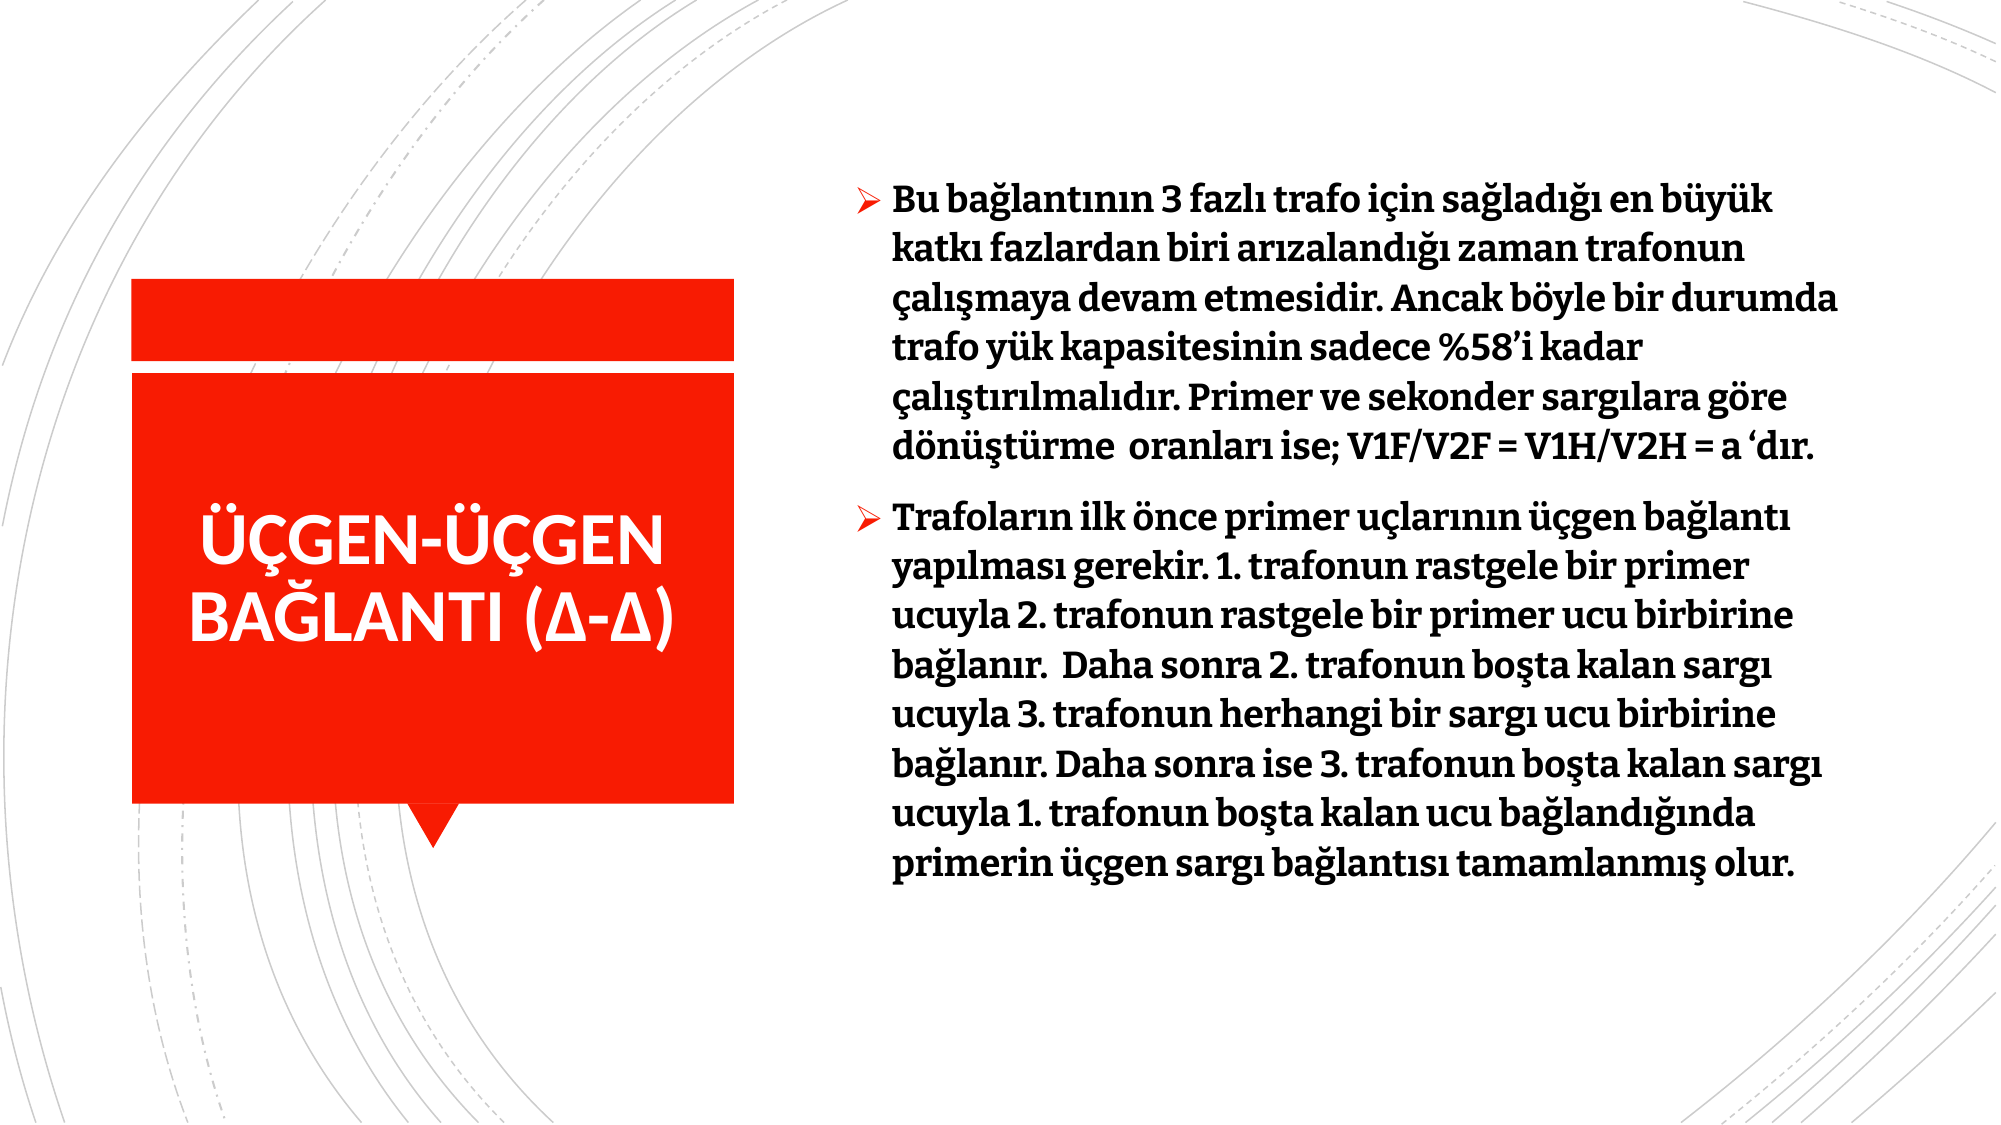

Bu bağlantının 3 fazlı trafo için sağladığı en büyük katkı fazlardan biri arızalandığı zaman trafonun çalışmaya devam etmesidir. Ancak böyle bir durumda trafo yük kapasitesinin sadece %58’i kadar çalıştırılmalıdır. Primer ve sekonder sargılara göre dönüştürme  oranları ise; V1F/V2F = V1H/V2H = a ‘dır.
Trafoların ilk önce primer uçlarının üçgen bağlantı yapılması gerekir. 1. trafonun rastgele bir primer ucuyla 2. trafonun rastgele bir primer ucu birbirine bağlanır.  Daha sonra 2. trafonun boşta kalan sargı ucuyla 3. trafonun herhangi bir sargı ucu birbirine bağlanır. Daha sonra ise 3. trafonun boşta kalan sargı ucuyla 1. trafonun boşta kalan ucu bağlandığında primerin üçgen sargı bağlantısı tamamlanmış olur.

# ÜÇGEN-ÜÇGEN BAĞLANTI (Δ-Δ)